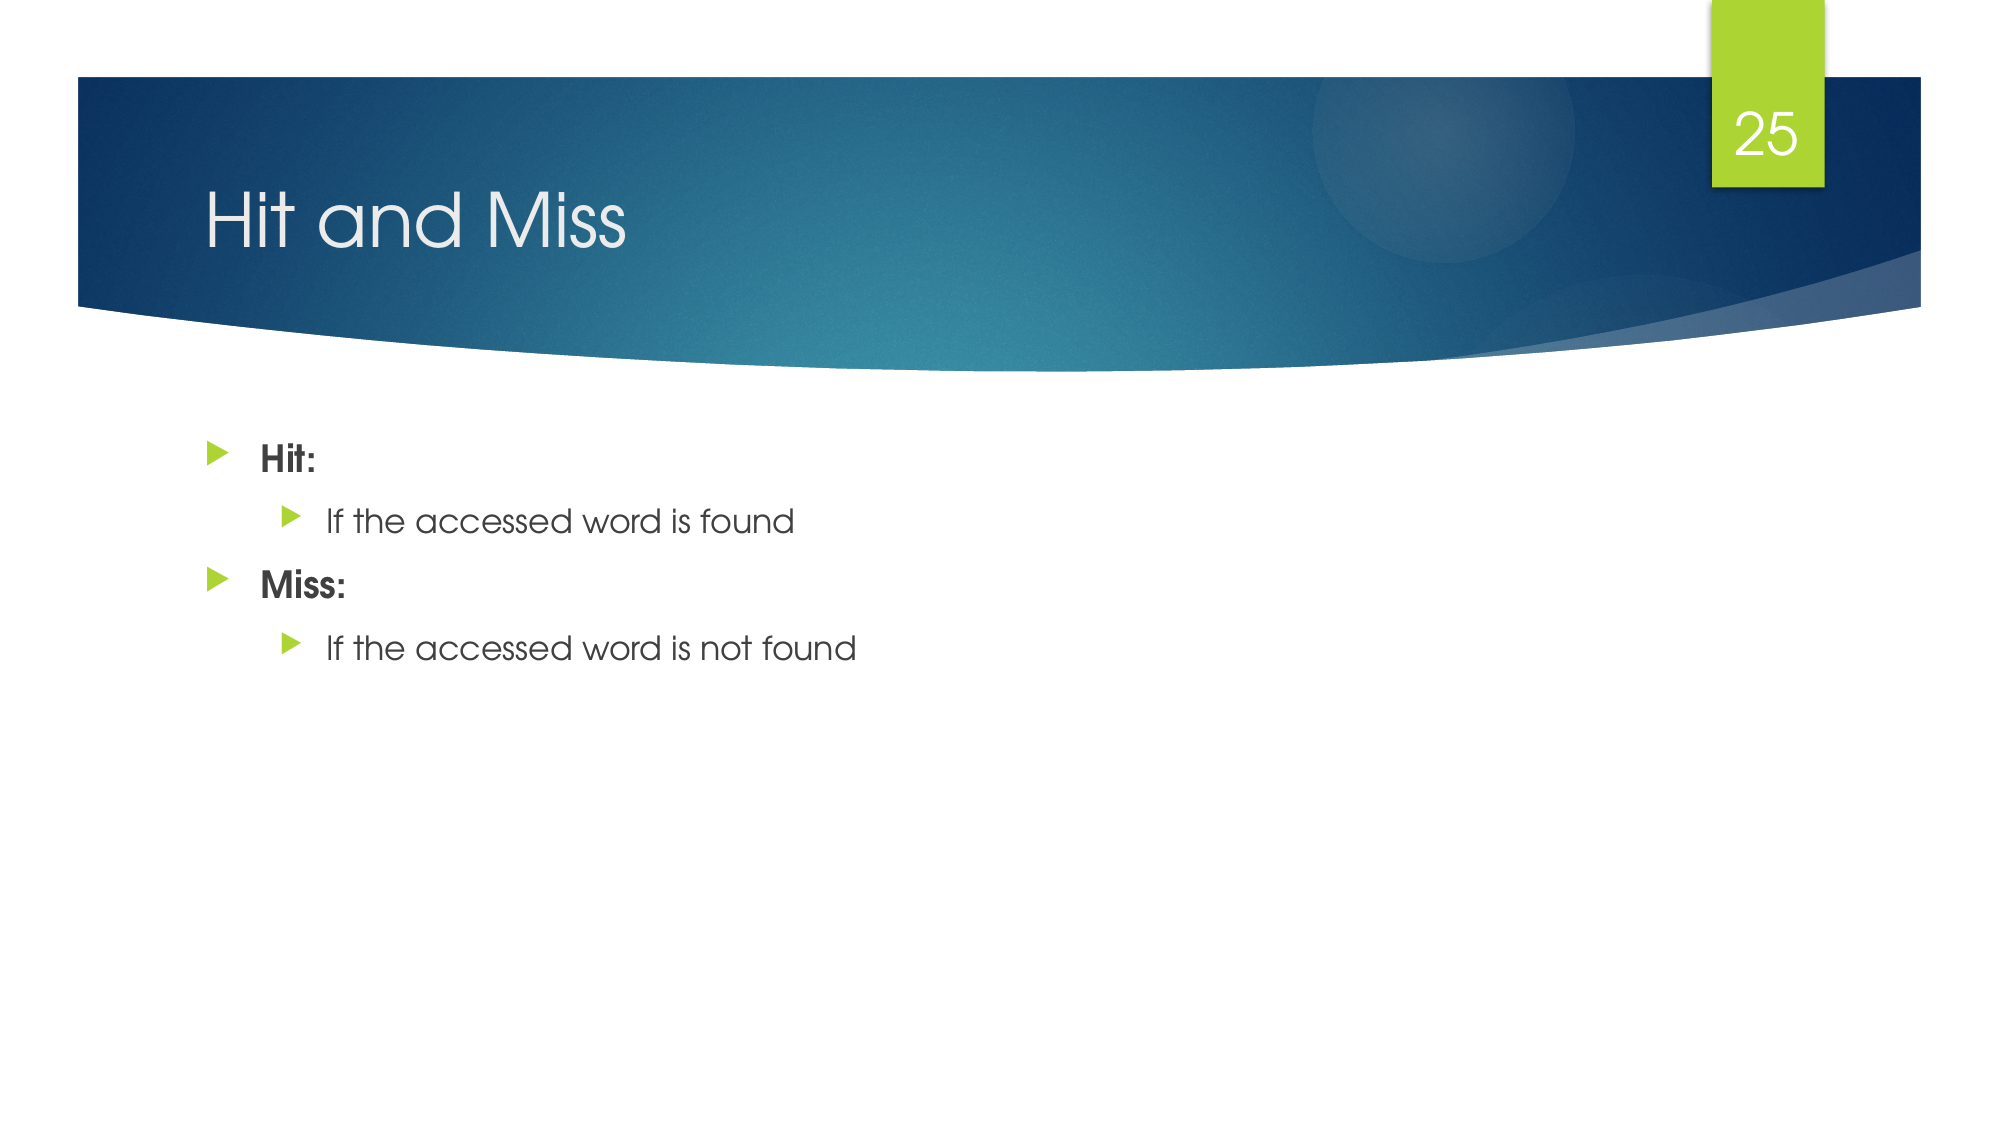

25
# Hit and Miss
Hit:
If the accessed word is found
Miss:
If the accessed word is not found